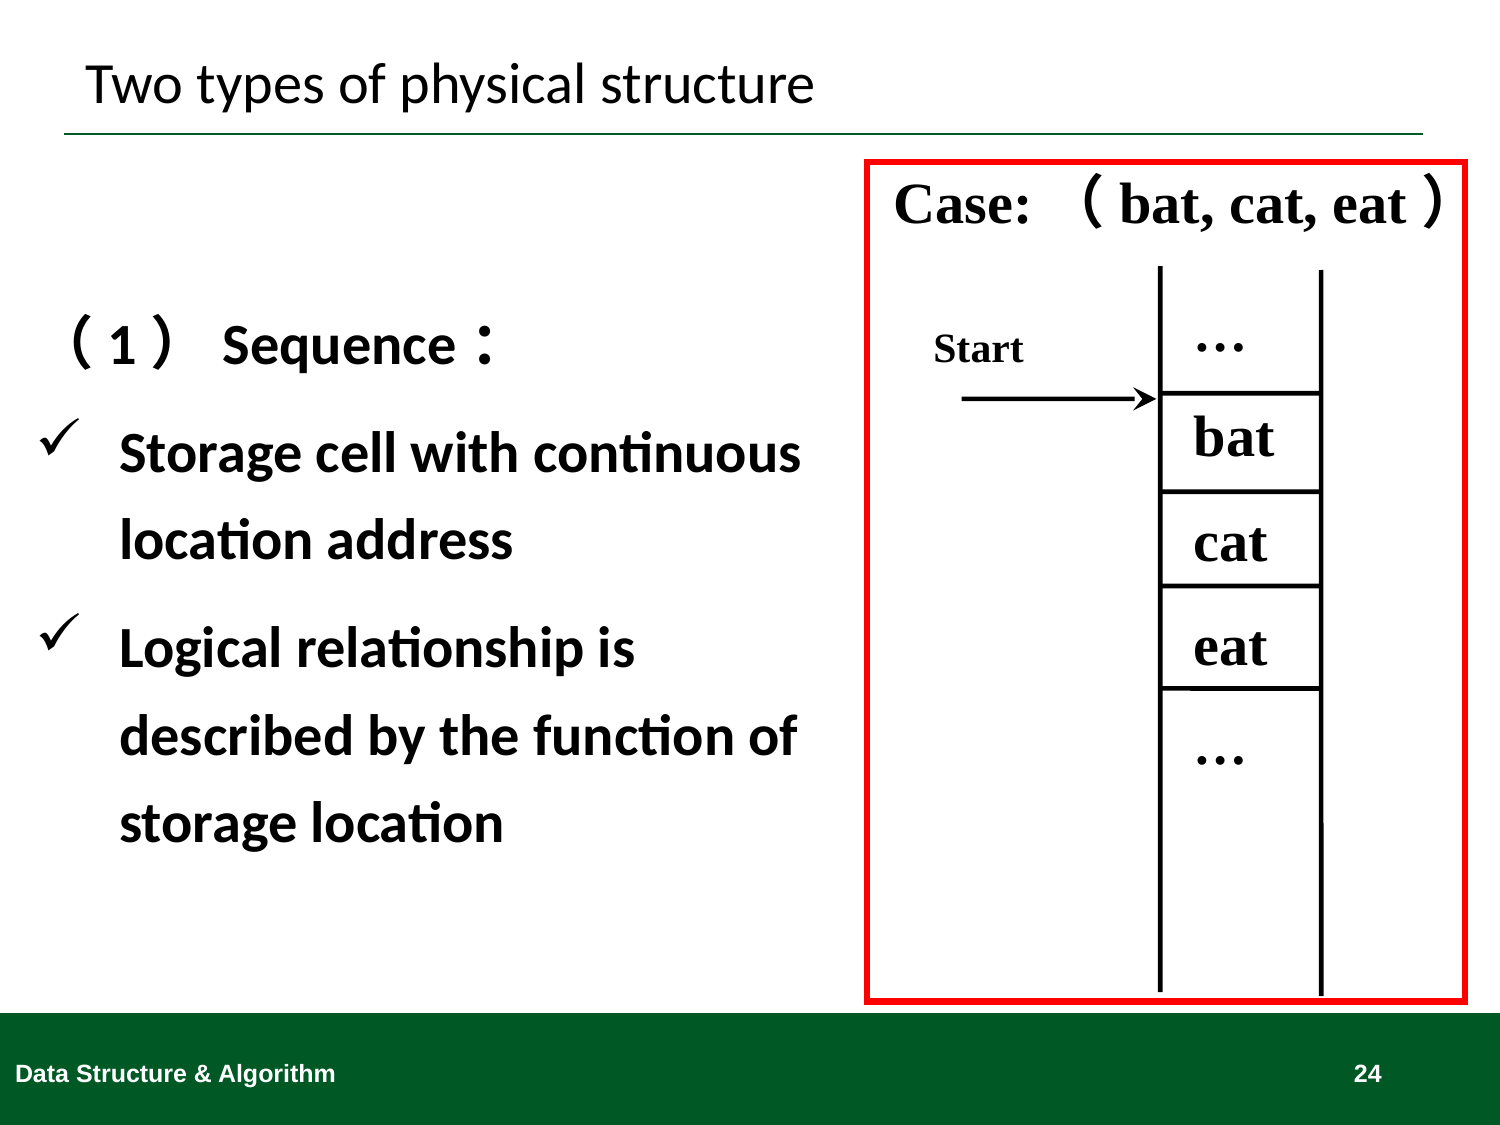

# Two types of physical structure
Case:（bat, cat, eat）
…
bat
cat
eat
…

Start

（1）Sequence：
Storage cell with continuous location address
Logical relationship is described by the function of storage location
Data Structure & Algorithm
24